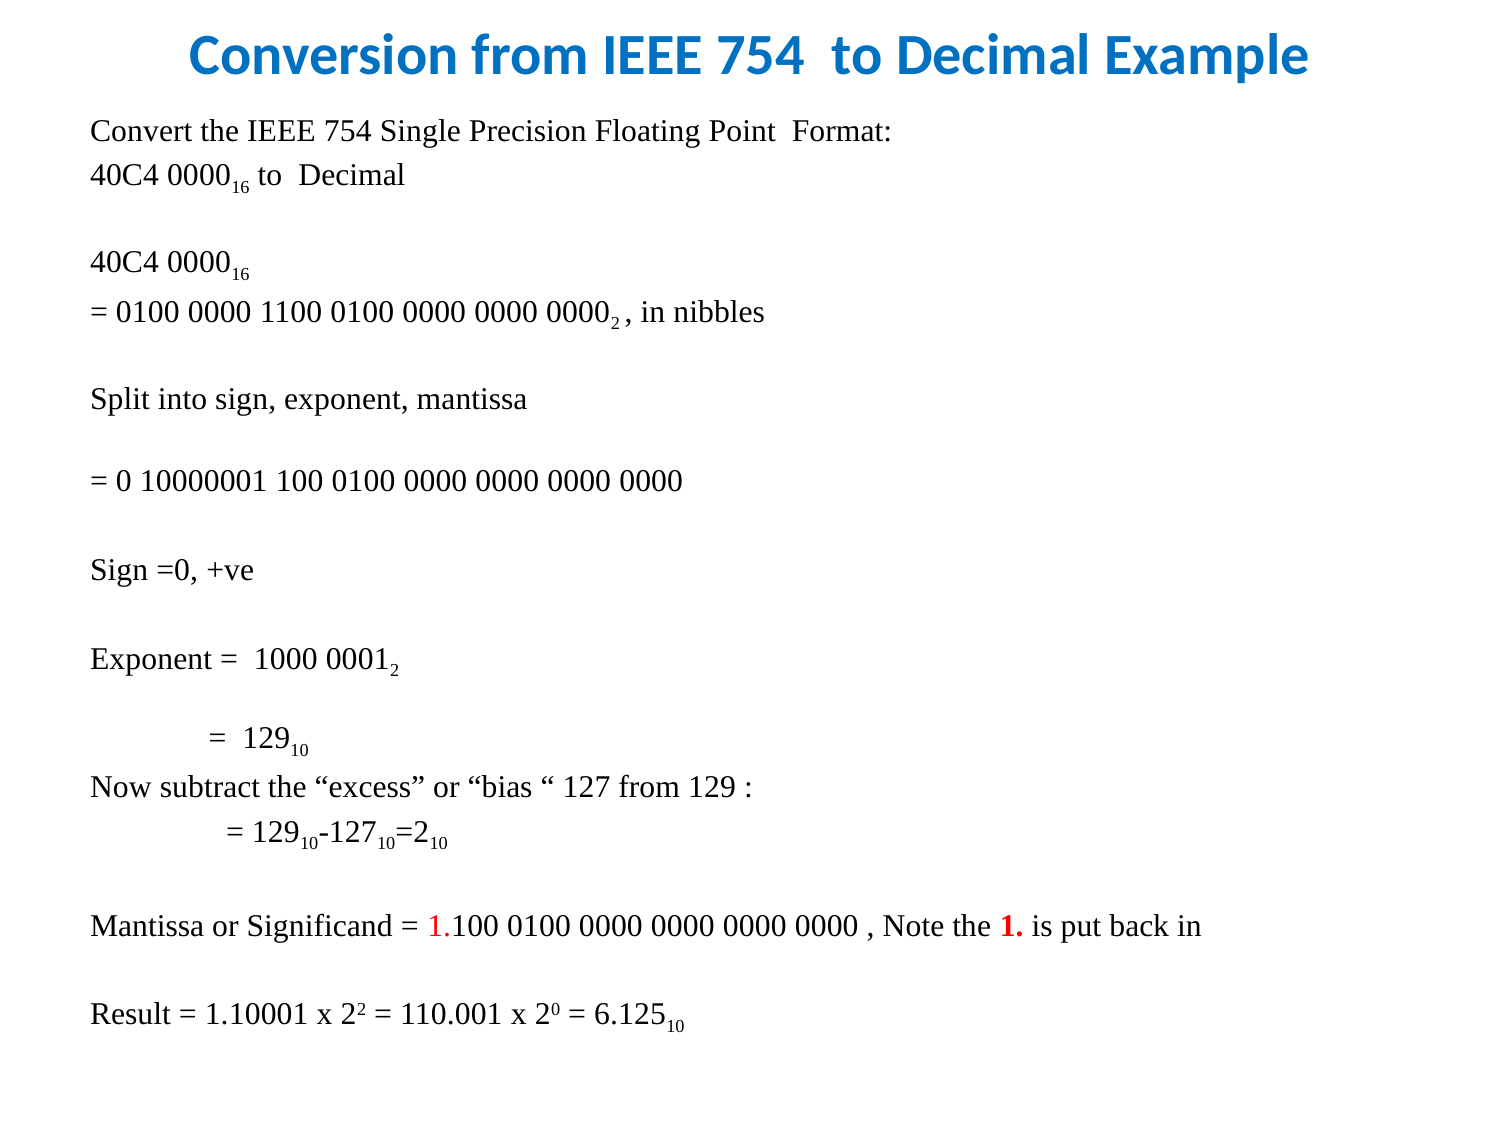

# Conversion from IEEE 754  to Decimal Example
Convert the IEEE 754 Single Precision Floating Point  Format:
40C4 000016 to  Decimal
40C4 000016
= 0100 0000 1100 0100 0000 0000 00002 , in nibbles
Split into sign, exponent, mantissa
= 0 10000001 100 0100 0000 0000 0000 0000

Sign =0, +ve

Exponent =  1000 00012
                        =  12910
Now subtract the “excess” or “bias “ 127 from 129 :
                 = 12910-12710=210

Mantissa or Significand = 1.100 0100 0000 0000 0000 0000 , Note the 1. is put back in

Result = 1.10001 x 22 = 110.001 x 20 = 6.12510